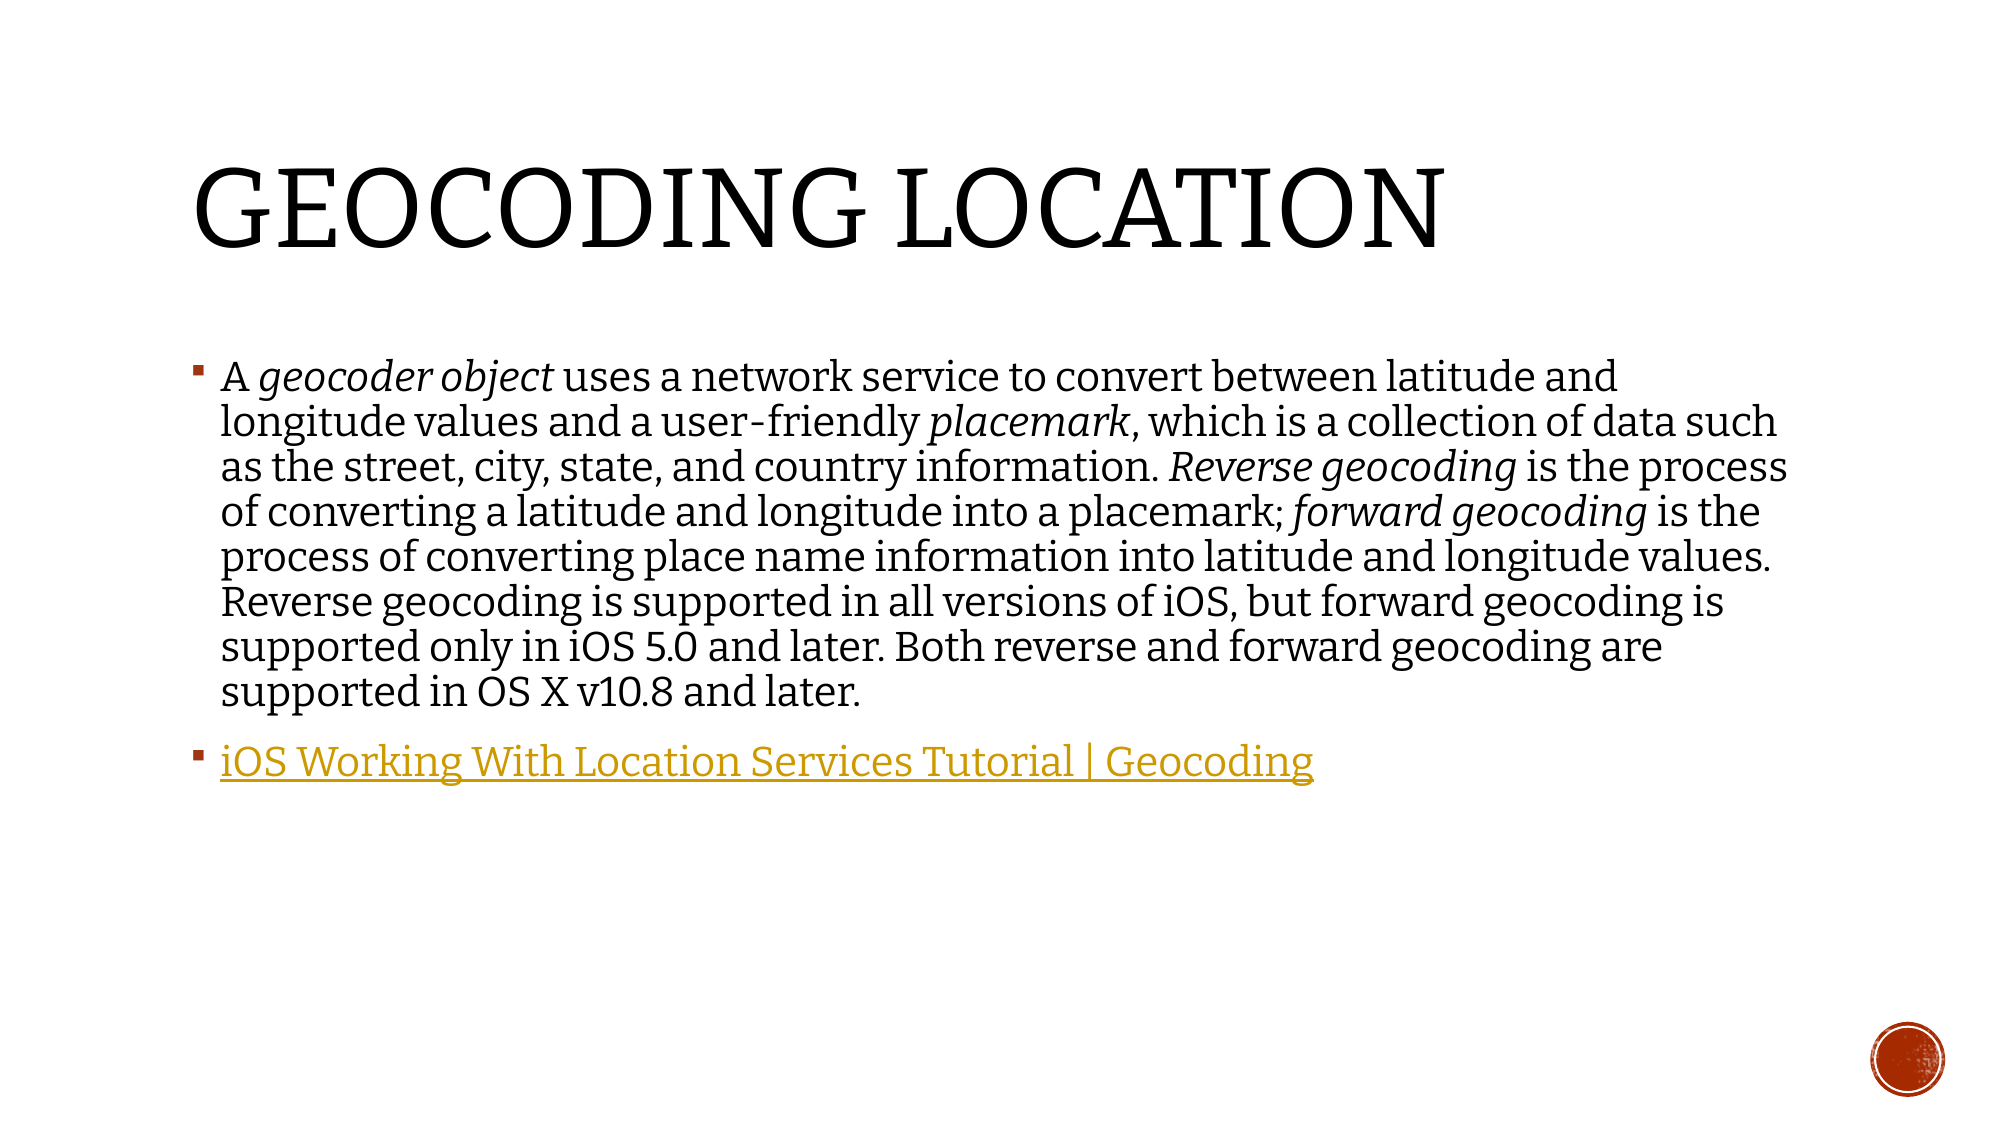

# GEOCoding location
A geocoder object uses a network service to convert between latitude and longitude values and a user-friendly placemark, which is a collection of data such as the street, city, state, and country information. Reverse geocoding is the process of converting a latitude and longitude into a placemark; forward geocoding is the process of converting place name information into latitude and longitude values. Reverse geocoding is supported in all versions of iOS, but forward geocoding is supported only in iOS 5.0 and later. Both reverse and forward geocoding are supported in OS X v10.8 and later.
iOS Working With Location Services Tutorial | Geocoding